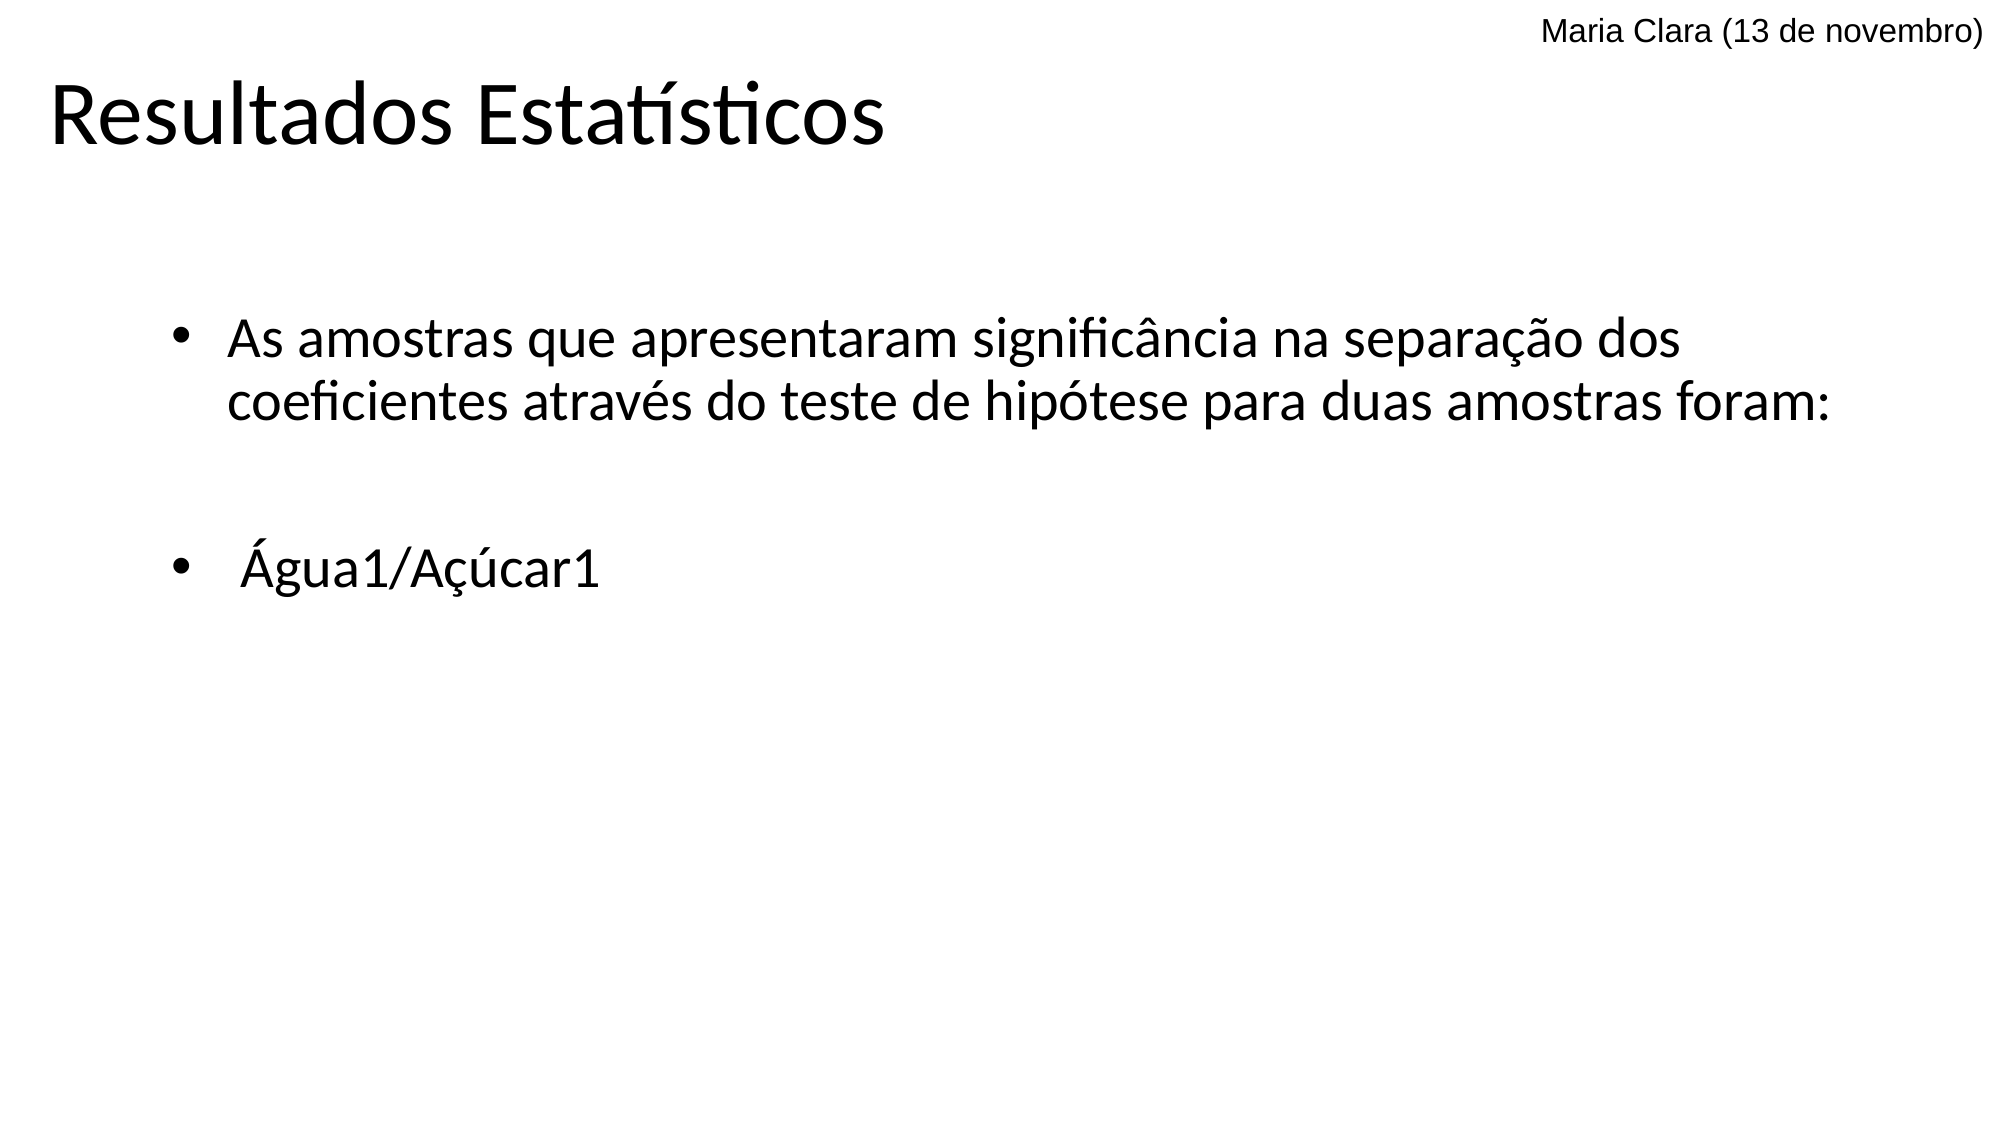

# Resultados Estatísticos
Maria Clara (13 de novembro)
As amostras que apresentaram significância na separação dos coeficientes através do teste de hipótese para duas amostras foram:

 Água1/Açúcar1